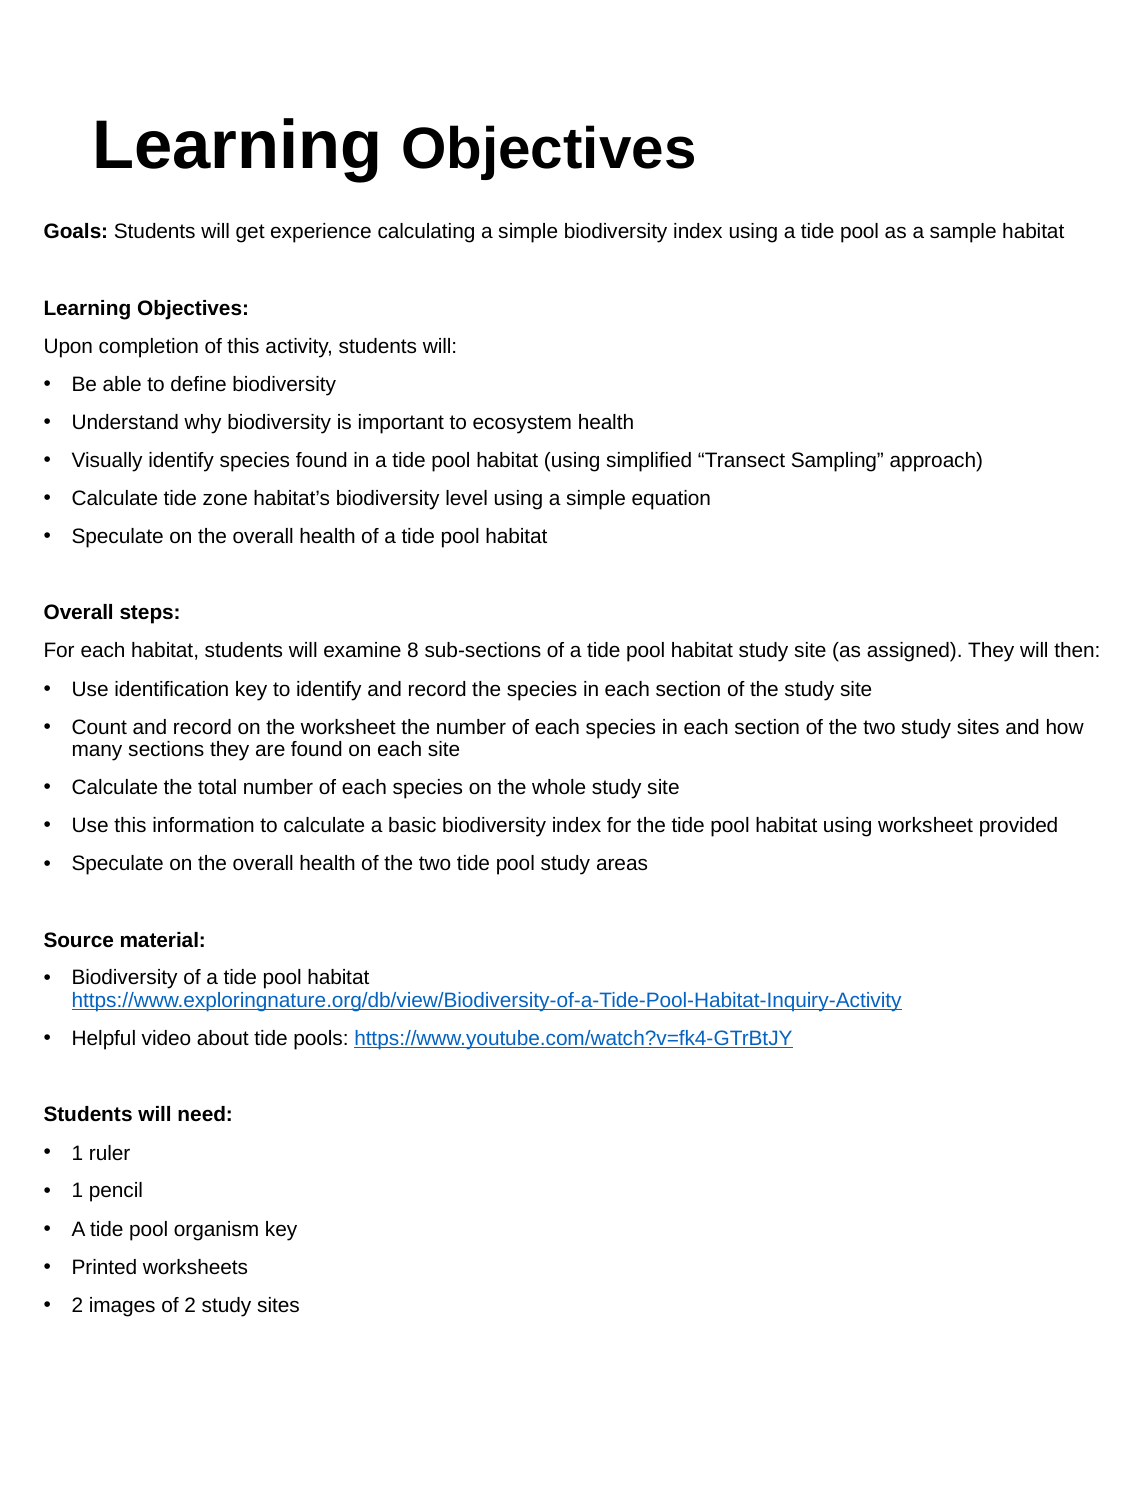

# Learning Objectives
Goals: Students will get experience calculating a simple biodiversity index using a tide pool as a sample habitat

Learning Objectives:
Upon completion of this activity, students will:
Be able to define biodiversity
Understand why biodiversity is important to ecosystem health
Visually identify species found in a tide pool habitat (using simplified “Transect Sampling” approach)
Calculate tide zone habitat’s biodiversity level using a simple equation
Speculate on the overall health of a tide pool habitat

Overall steps:
For each habitat, students will examine 8 sub-sections of a tide pool habitat study site (as assigned). They will then:
Use identification key to identify and record the species in each section of the study site
Count and record on the worksheet the number of each species in each section of the two study sites and how many sections they are found on each site
Calculate the total number of each species on the whole study site
Use this information to calculate a basic biodiversity index for the tide pool habitat using worksheet provided
Speculate on the overall health of the two tide pool study areas

Source material:
Biodiversity of a tide pool habitat https://www.exploringnature.org/db/view/Biodiversity-of-a-Tide-Pool-Habitat-Inquiry-Activity
Helpful video about tide pools: https://www.youtube.com/watch?v=fk4-GTrBtJY

Students will need:
1 ruler
1 pencil
A tide pool organism key
Printed worksheets
2 images of 2 study sites